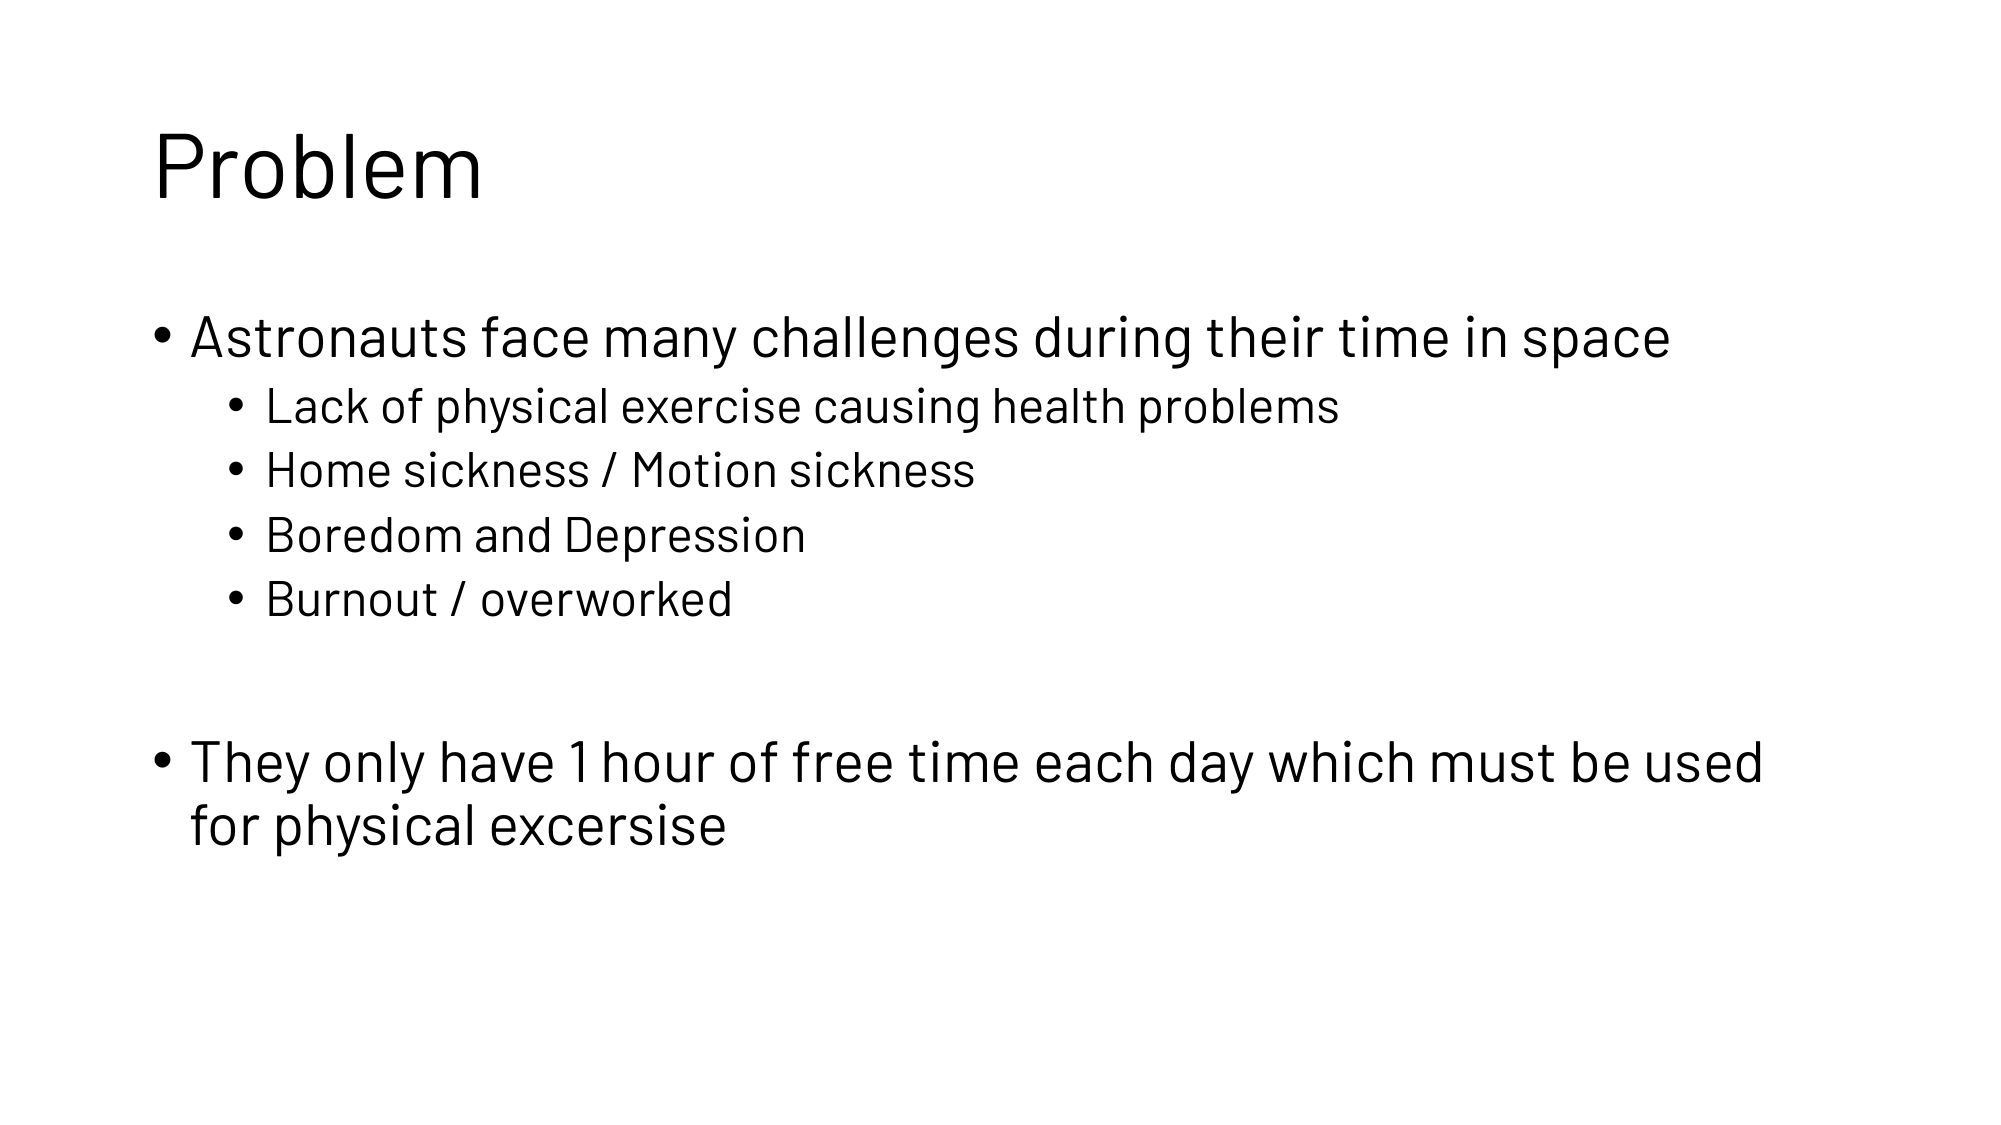

# Problem
Astronauts face many challenges during their time in space
Lack of physical exercise causing health problems
Home sickness / Motion sickness
Boredom and Depression
Burnout / overworked

They only have 1 hour of free time each day which must be used for physical excersise